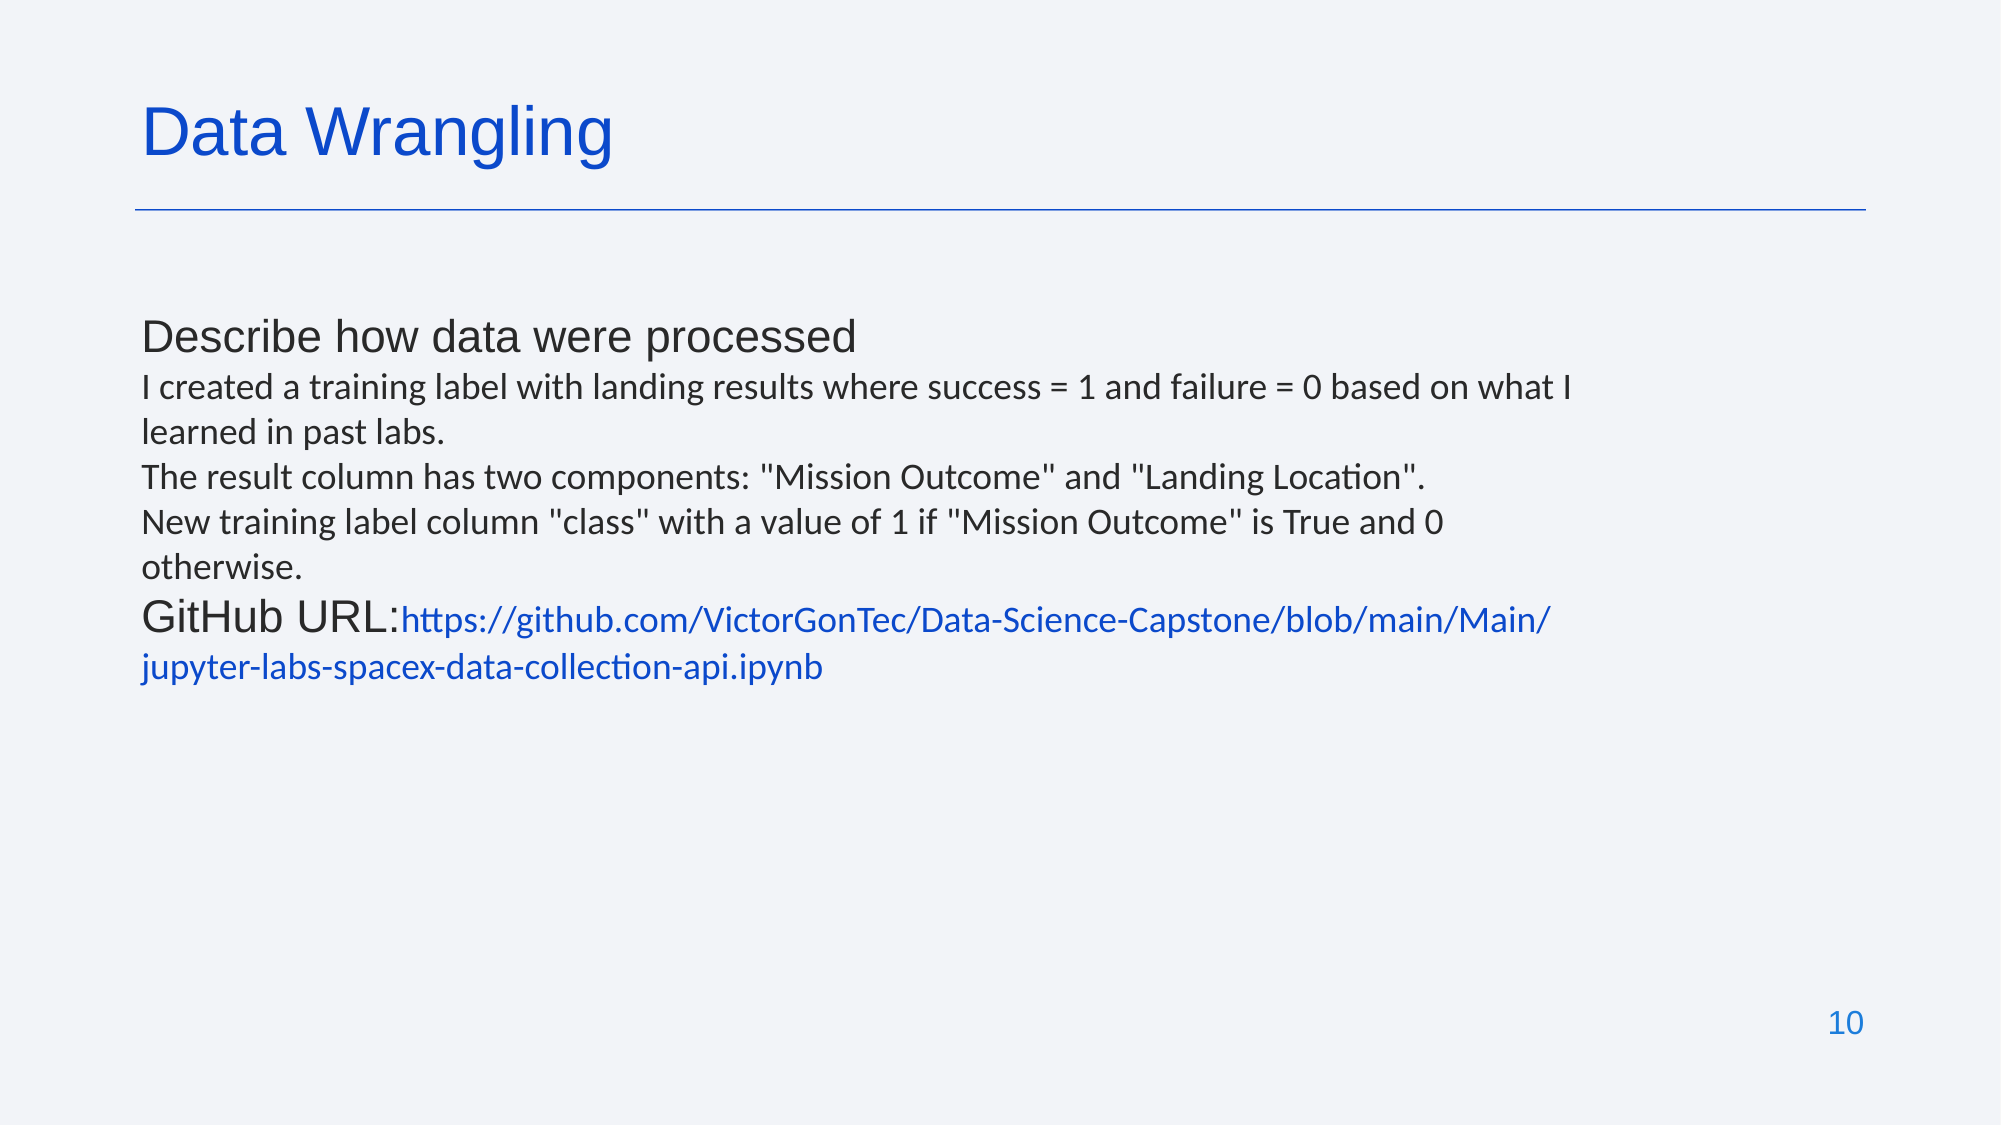

Data Wrangling
Describe how data were processed
I created a training label with landing results where success = 1 and failure = 0 based on what I learned in past labs.
The result column has two components: "Mission Outcome" and "Landing Location".
New training label column "class" with a value of 1 if "Mission Outcome" is True and 0 otherwise.
GitHub URL:https://github.com/VictorGonTec/Data-Science-Capstone/blob/main/Main/jupyter-labs-spacex-data-collection-api.ipynb

10